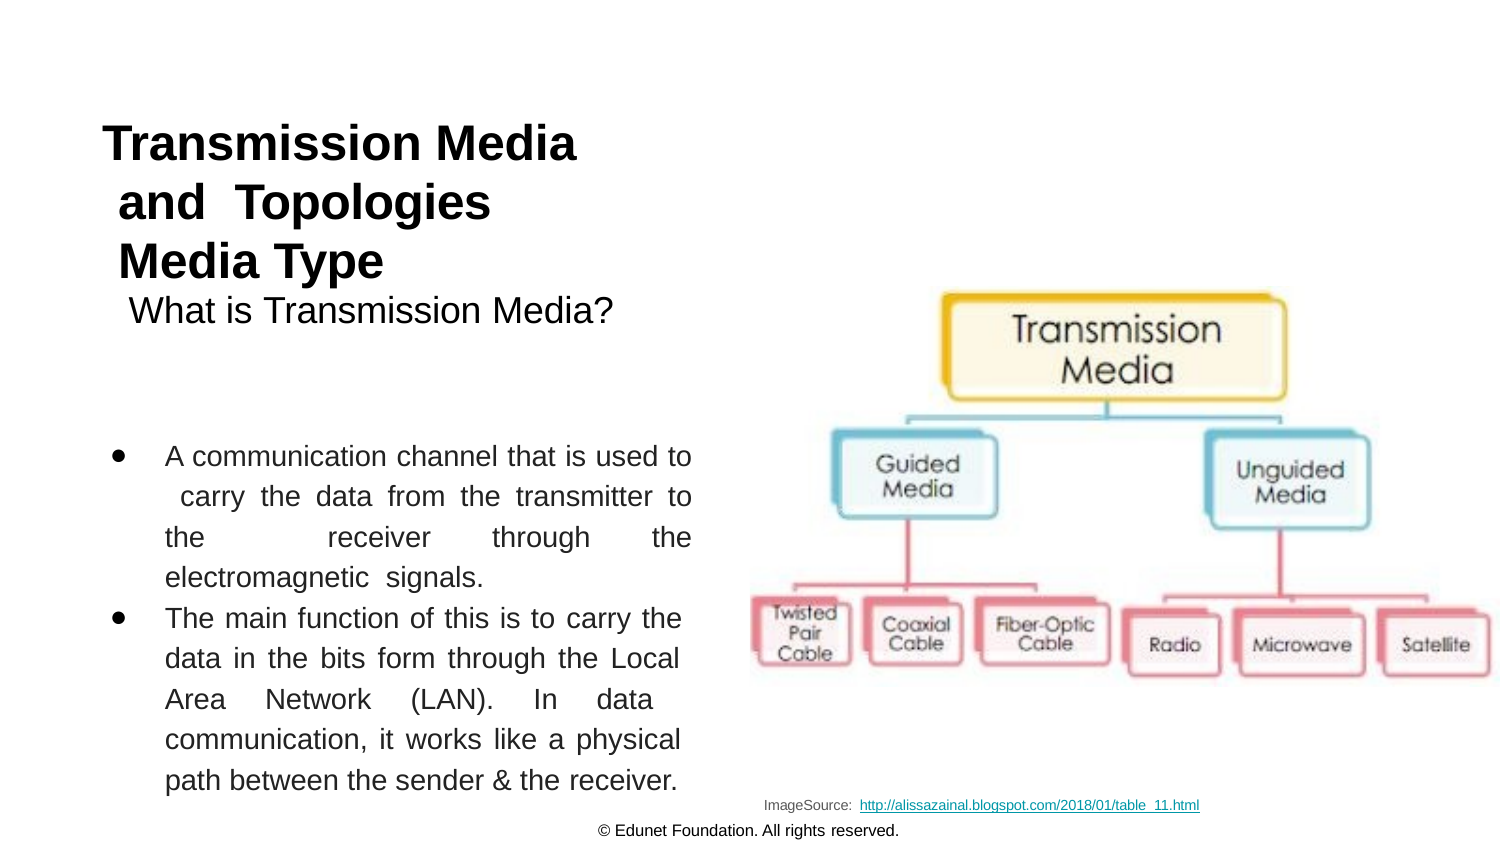

# Transmission Media and  Topologies Media Type
What is Transmission Media?

A communication channel that is used to  carry the data from the transmitter to the  receiver through the electromagnetic  signals.
The main function of this is to carry the  data in the bits form through the Local  Area Network (LAN). In data  communication, it works like a physical  path between the sender & the receiver.
ImageSource: http://alissazainal.blogspot.com/2018/01/table_11.html
© Edunet Foundation. All rights reserved.